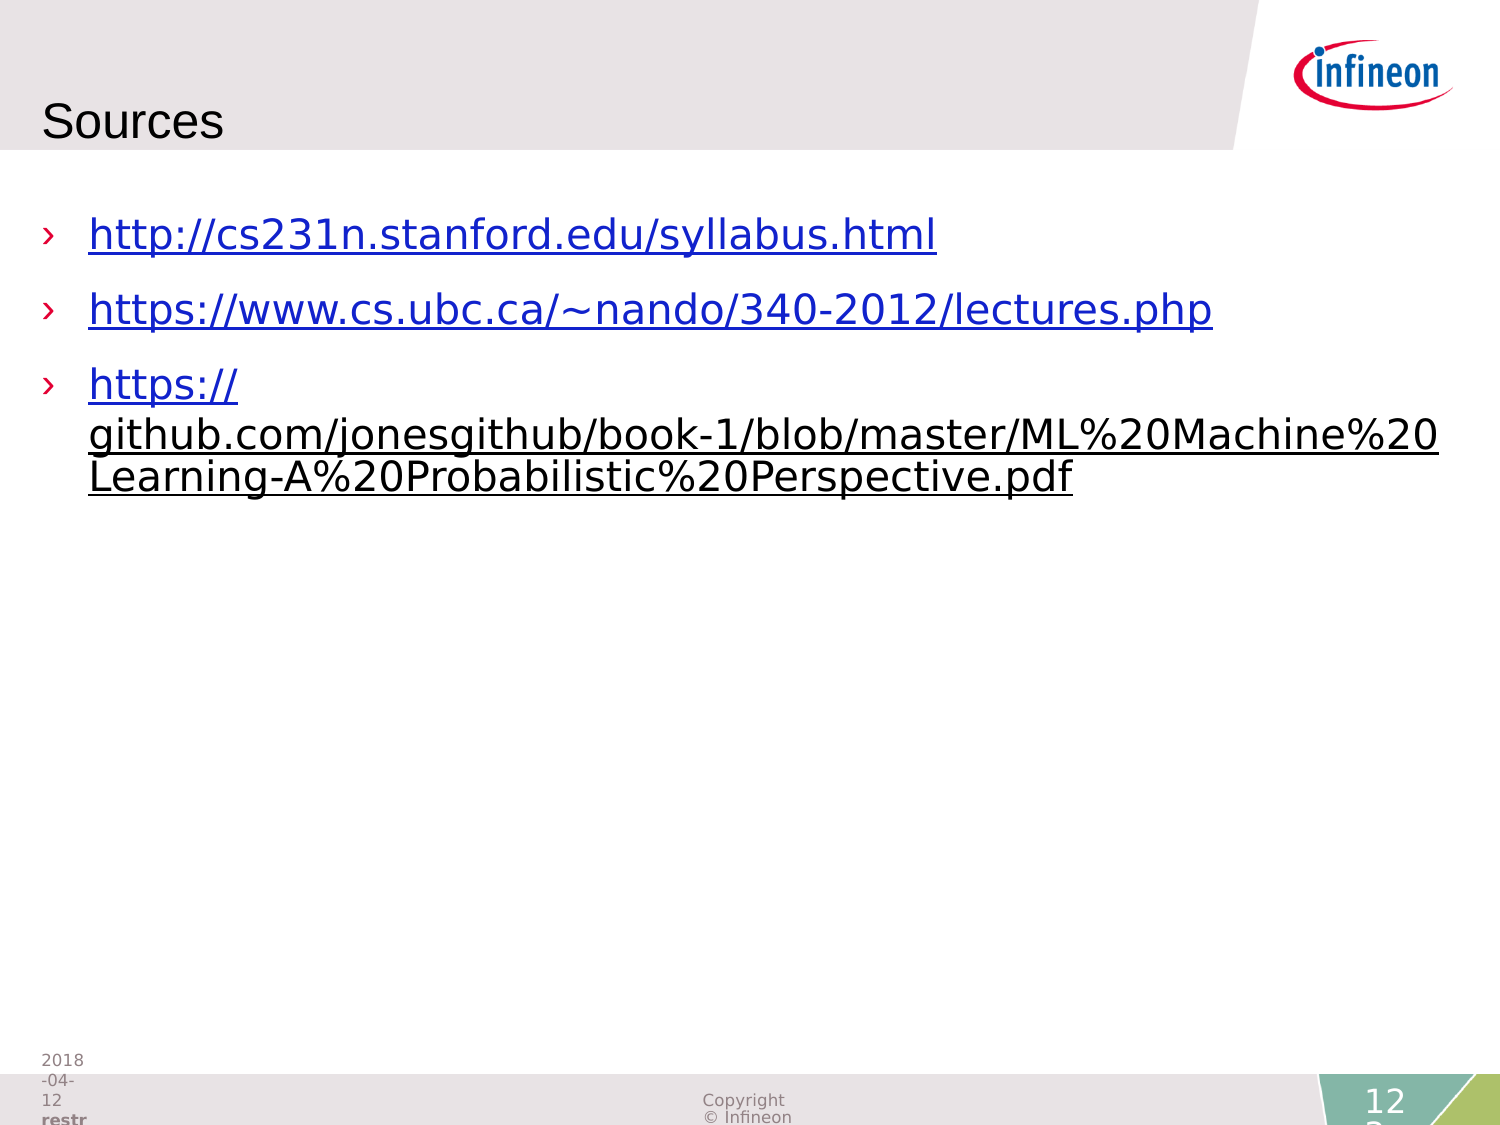

# Sources
http://cs231n.stanford.edu/syllabus.html
https://www.cs.ubc.ca/~nando/340-2012/lectures.php
https://github.com/jonesgithub/book-1/blob/master/ML%20Machine%20Learning-A%20Probabilistic%20Perspective.pdf
2018-04-12   restricted
Copyright © Infineon Technologies AG 2018. All rights reserved.
123